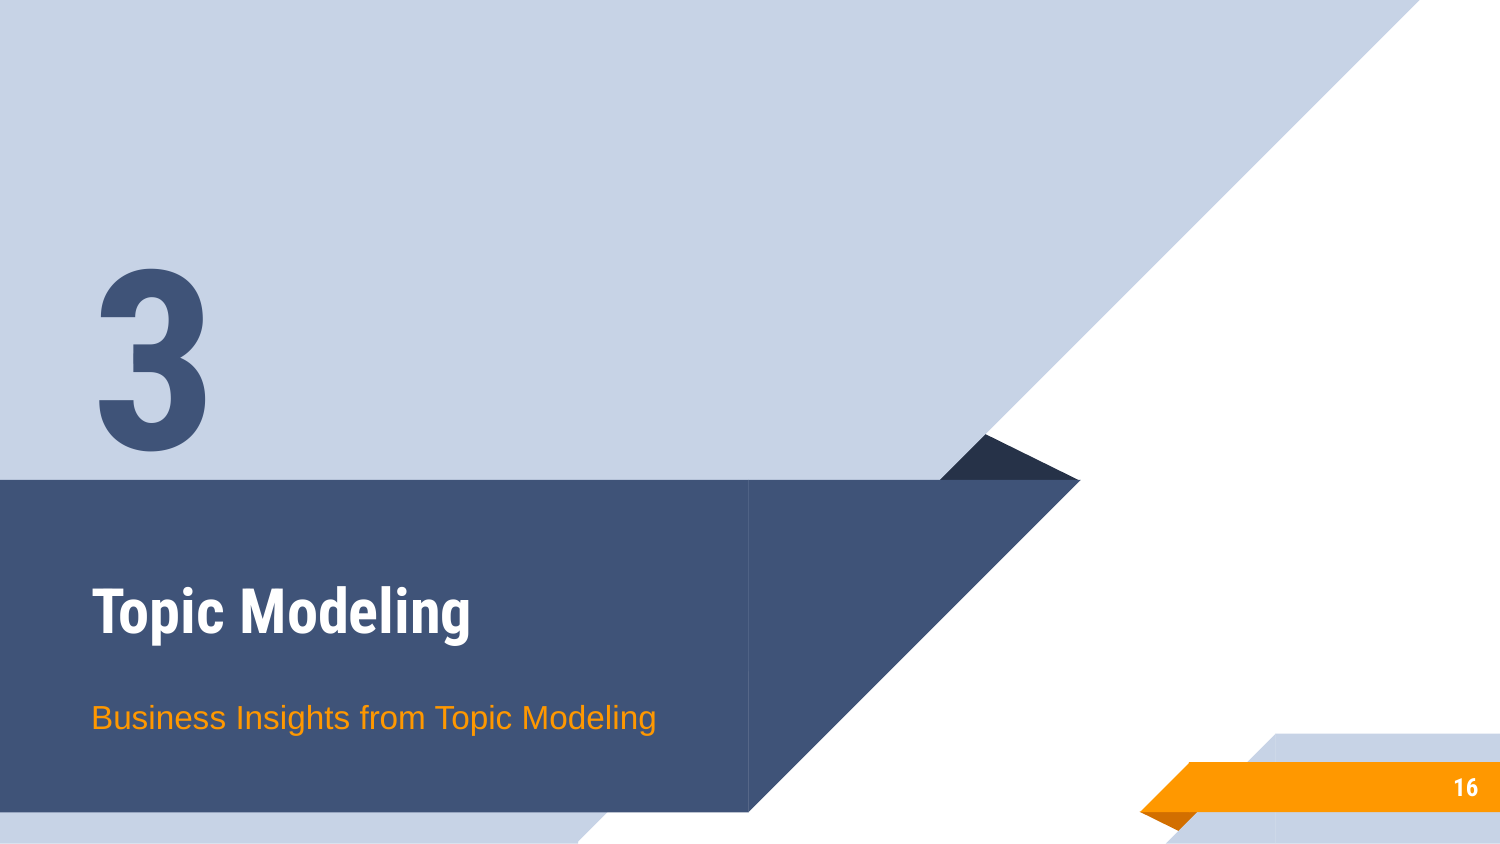

3
# Topic Modeling
Business Insights from Topic Modeling
16